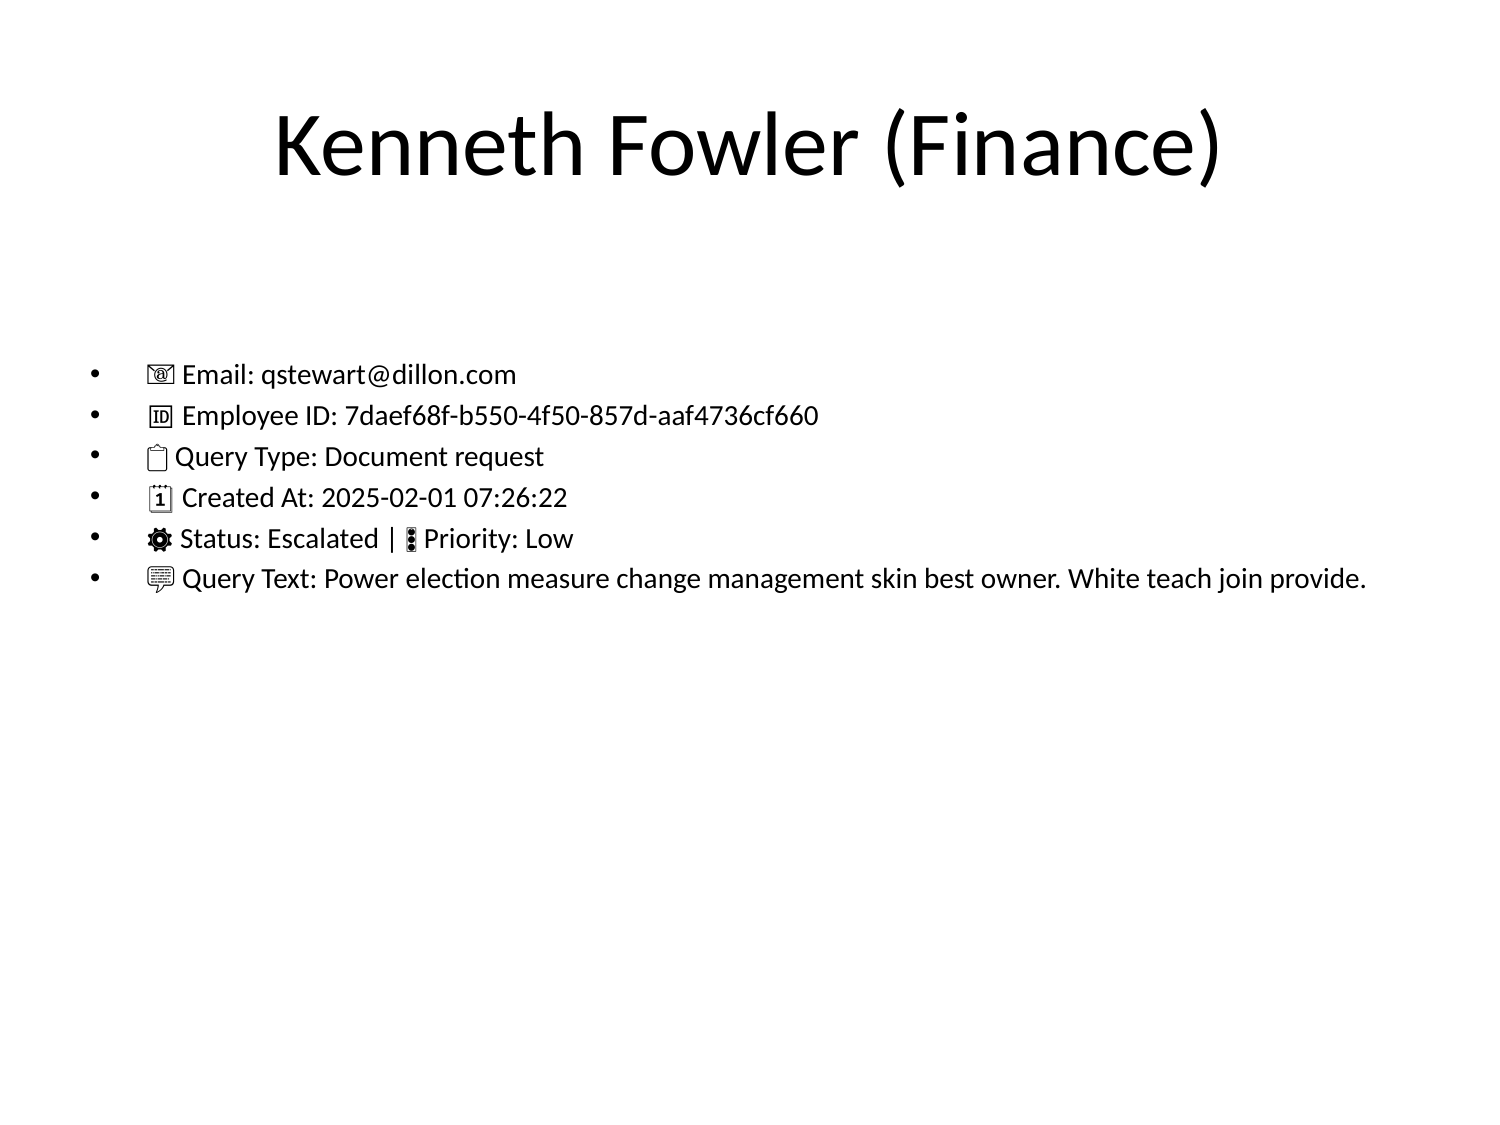

# Kenneth Fowler (Finance)

📧 Email: qstewart@dillon.com
🆔 Employee ID: 7daef68f-b550-4f50-857d-aaf4736cf660
📋 Query Type: Document request
🗓 Created At: 2025-02-01 07:26:22
⚙ Status: Escalated | 🚦 Priority: Low
💬 Query Text: Power election measure change management skin best owner. White teach join provide.